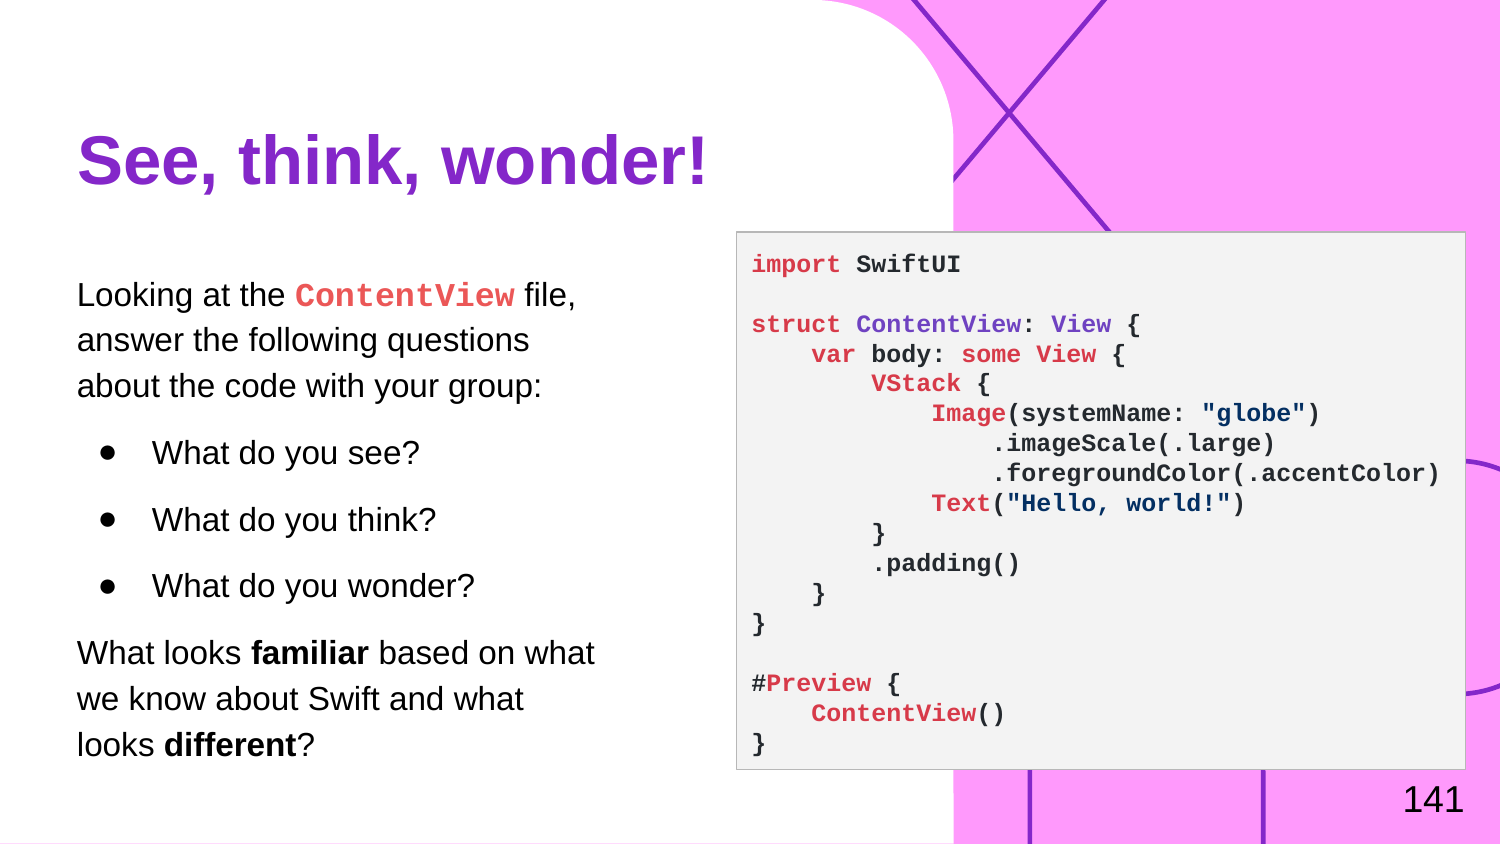

# See, think, wonder!
import SwiftUI

struct ContentView: View {
    var body: some View {
        VStack {
            Image(systemName: "globe")
                .imageScale(.large)
                .foregroundColor(.accentColor)
            Text("Hello, world!")
        }
        .padding()
    }
}

#Preview {
    ContentView()
}
Looking at the ContentView file, answer the following questions about the code with your group:
What do you see?
What do you think?
What do you wonder?
What looks familiar based on what we know about Swift and what
looks different?